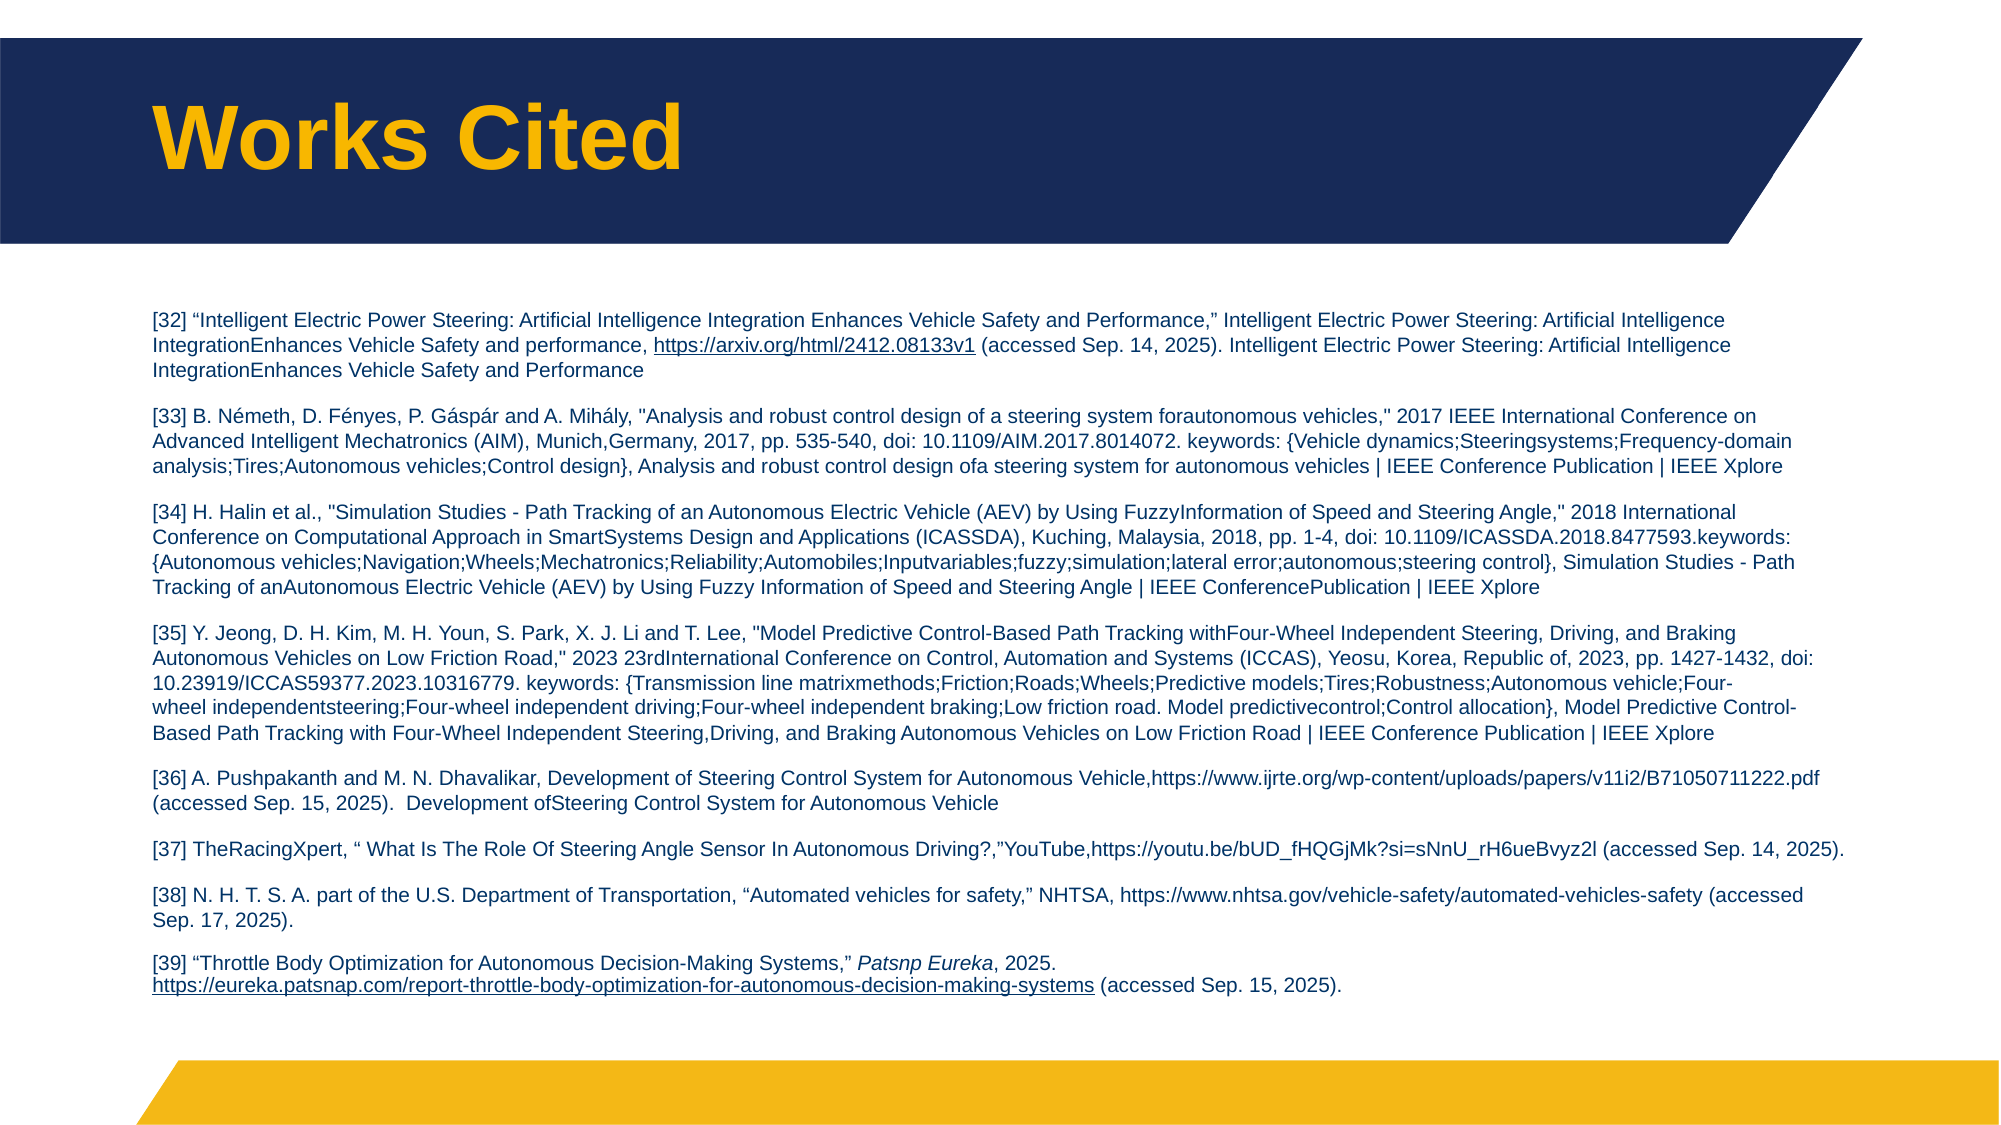

# Works Cited
[32] “Intelligent Electric Power Steering: Artificial Intelligence Integration Enhances Vehicle Safety and Performance,” Intelligent Electric Power Steering: Artificial Intelligence IntegrationEnhances Vehicle Safety and performance, https://arxiv.org/html/2412.08133v1 (accessed Sep. 14, 2025). Intelligent Electric Power Steering: Artificial Intelligence IntegrationEnhances Vehicle Safety and Performance
[33] B. Németh, D. Fényes, P. Gáspár and A. Mihály, "Analysis and robust control design of a steering system forautonomous vehicles," 2017 IEEE International Conference on Advanced Intelligent Mechatronics (AIM), Munich,Germany, 2017, pp. 535-540, doi: 10.1109/AIM.2017.8014072. keywords: {Vehicle dynamics;Steeringsystems;Frequency-domain analysis;Tires;Autonomous vehicles;Control design}, Analysis and robust control design ofa steering system for autonomous vehicles | IEEE Conference Publication | IEEE Xplore
[34] H. Halin et al., "Simulation Studies - Path Tracking of an Autonomous Electric Vehicle (AEV) by Using FuzzyInformation of Speed and Steering Angle," 2018 International Conference on Computational Approach in SmartSystems Design and Applications (ICASSDA), Kuching, Malaysia, 2018, pp. 1-4, doi: 10.1109/ICASSDA.2018.8477593.keywords: {Autonomous vehicles;Navigation;Wheels;Mechatronics;Reliability;Automobiles;Inputvariables;fuzzy;simulation;lateral error;autonomous;steering control}, Simulation Studies - Path Tracking of anAutonomous Electric Vehicle (AEV) by Using Fuzzy Information of Speed and Steering Angle | IEEE ConferencePublication | IEEE Xplore
[35] Y. Jeong, D. H. Kim, M. H. Youn, S. Park, X. J. Li and T. Lee, "Model Predictive Control-Based Path Tracking withFour-Wheel Independent Steering, Driving, and Braking Autonomous Vehicles on Low Friction Road," 2023 23rdInternational Conference on Control, Automation and Systems (ICCAS), Yeosu, Korea, Republic of, 2023, pp. 1427-1432, doi: 10.23919/ICCAS59377.2023.10316779. keywords: {Transmission line matrixmethods;Friction;Roads;Wheels;Predictive models;Tires;Robustness;Autonomous vehicle;Four-wheel independentsteering;Four-wheel independent driving;Four-wheel independent braking;Low friction road. Model predictivecontrol;Control allocation}, Model Predictive Control-Based Path Tracking with Four-Wheel Independent Steering,Driving, and Braking Autonomous Vehicles on Low Friction Road | IEEE Conference Publication | IEEE Xplore
[36] A. Pushpakanth and M. N. Dhavalikar, Development of Steering Control System for Autonomous Vehicle,https://www.ijrte.org/wp-content/uploads/papers/v11i2/B71050711222.pdf (accessed Sep. 15, 2025).  Development ofSteering Control System for Autonomous Vehicle
[37] TheRacingXpert, “ What Is The Role Of Steering Angle Sensor In Autonomous Driving?,”YouTube,https://youtu.be/bUD_fHQGjMk?si=sNnU_rH6ueBvyz2l (accessed Sep. 14, 2025).
[38] N. H. T. S. A. part of the U.S. Department of Transportation, “Automated vehicles for safety,” NHTSA, https://www.nhtsa.gov/vehicle-safety/automated-vehicles-safety (accessed Sep. 17, 2025).
[39] “Throttle Body Optimization for Autonomous Decision-Making Systems,” Patsnp Eureka, 2025. https://eureka.patsnap.com/report-throttle-body-optimization-for-autonomous-decision-making-systems (accessed Sep. 15, 2025).